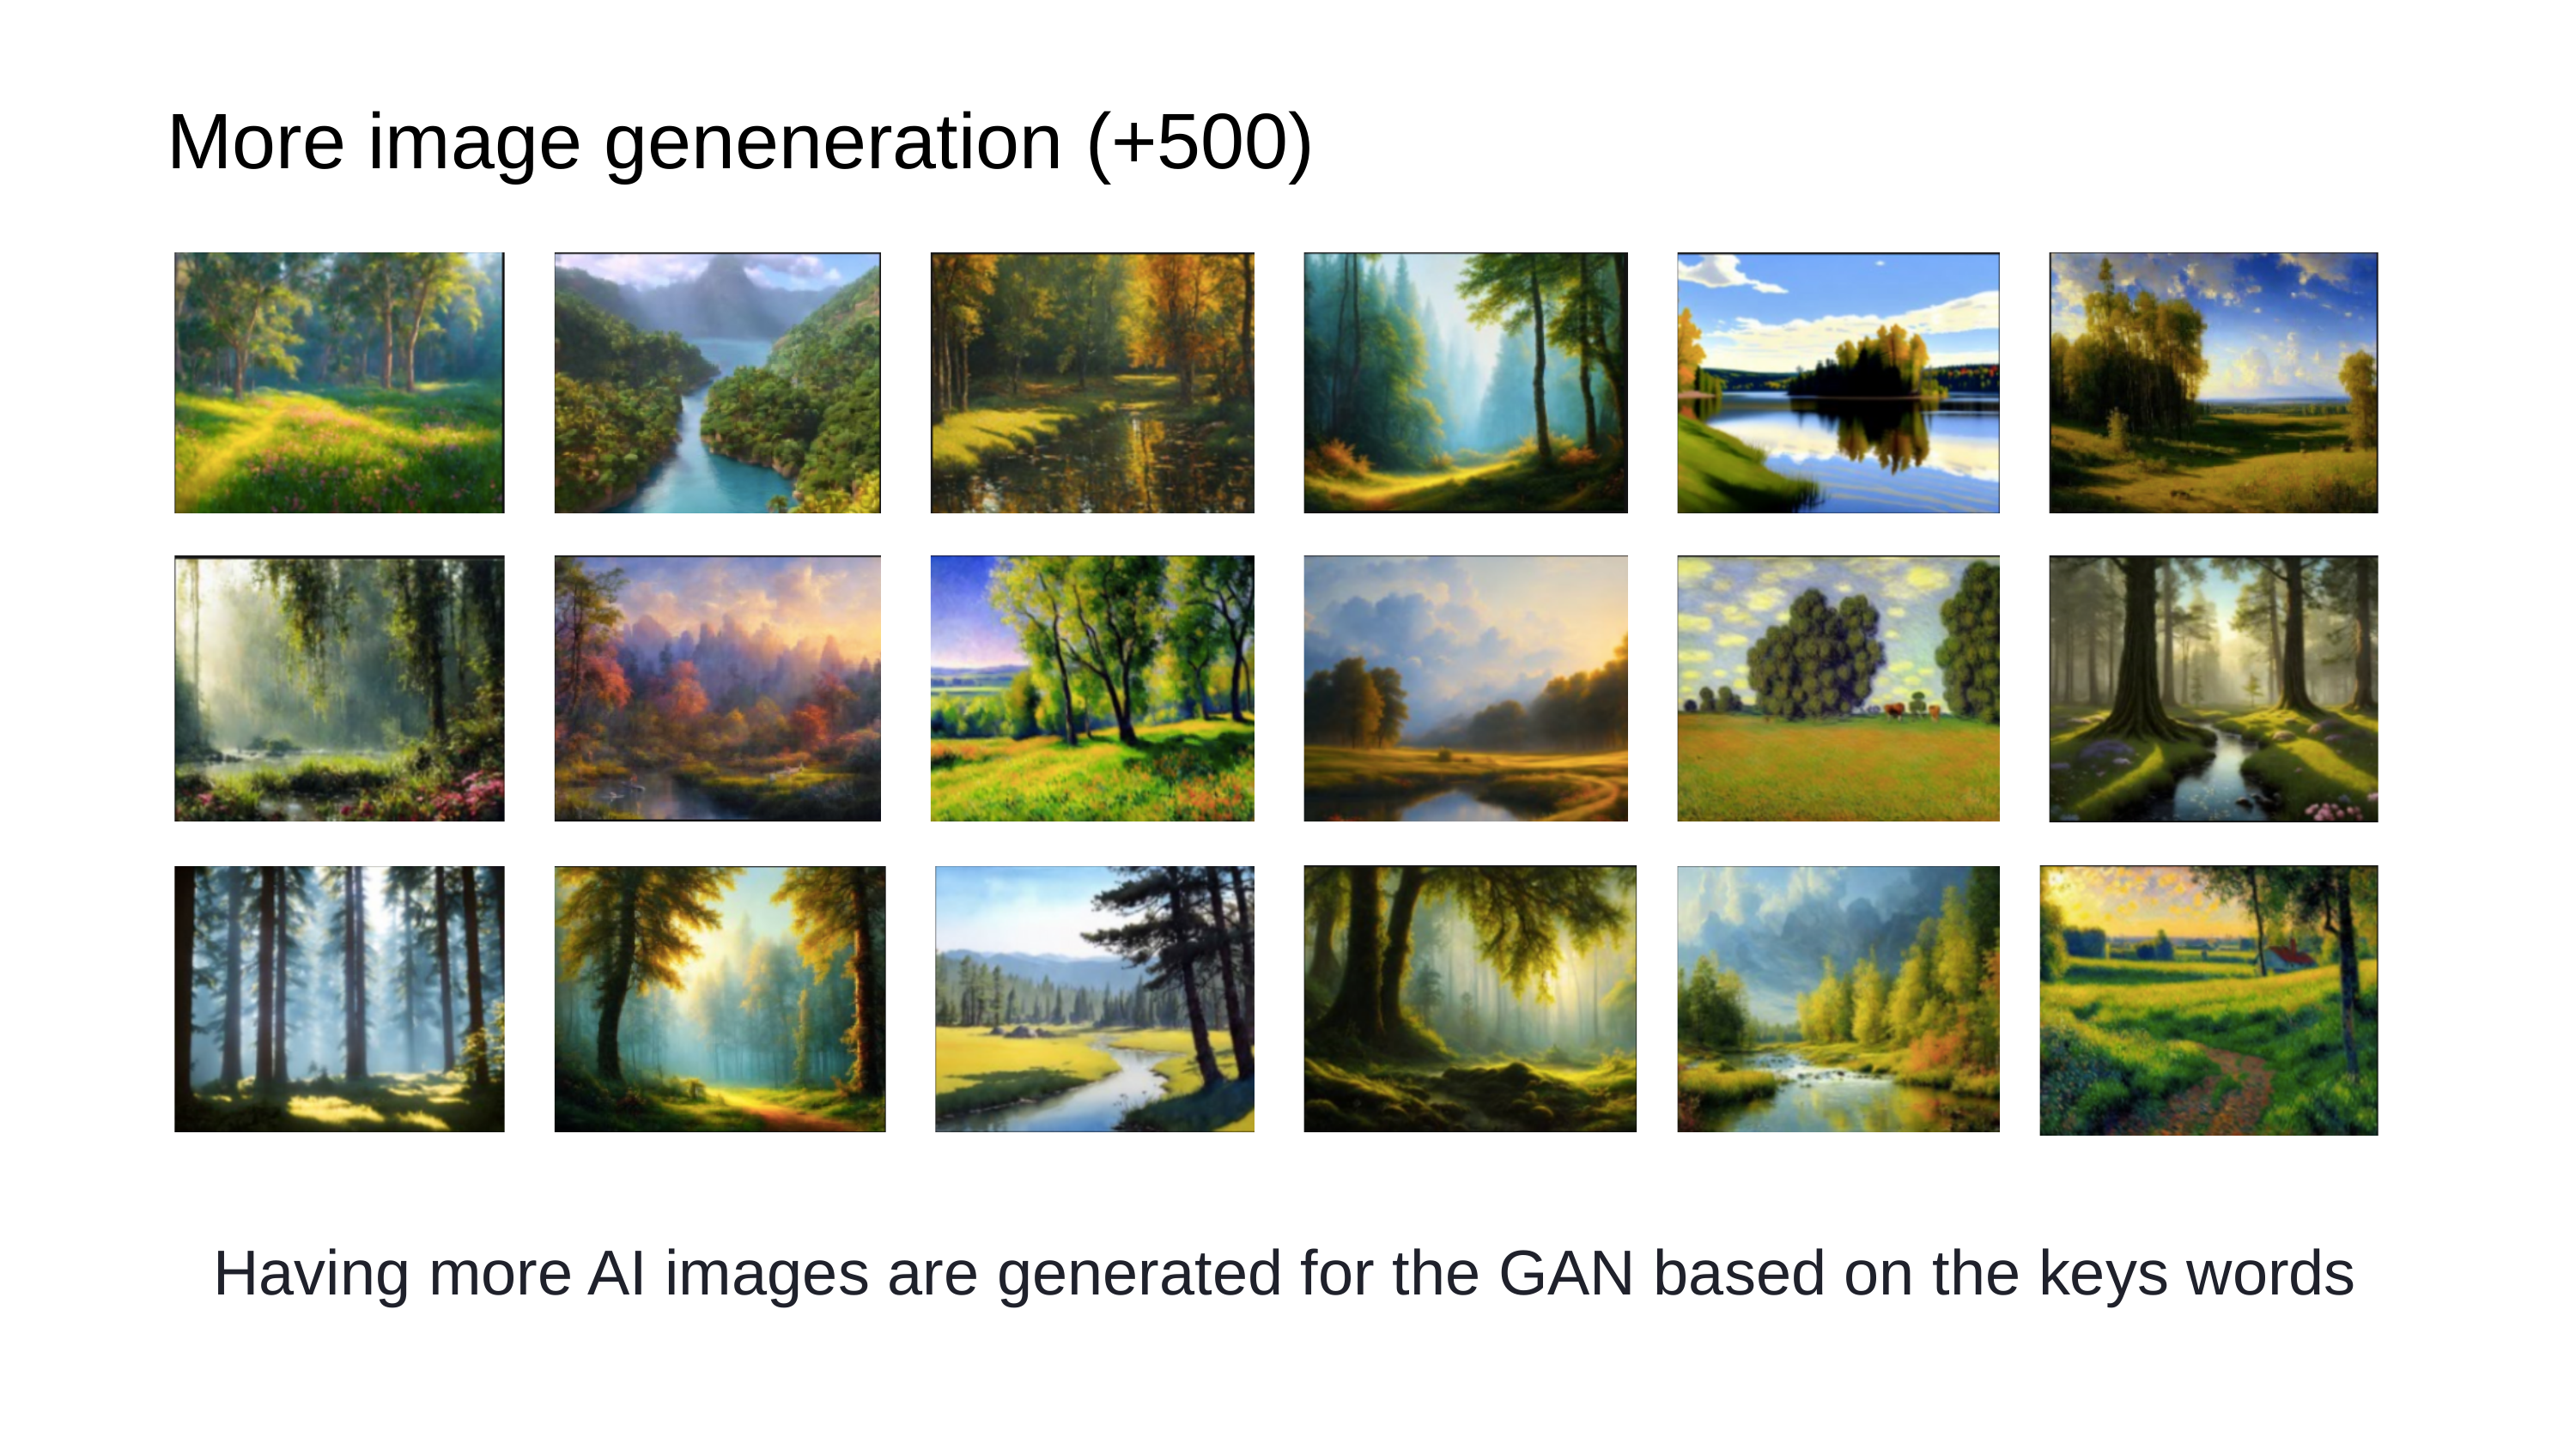

More image geneneration (+500)

Having more AI images are generated for the GAN based on the keys words